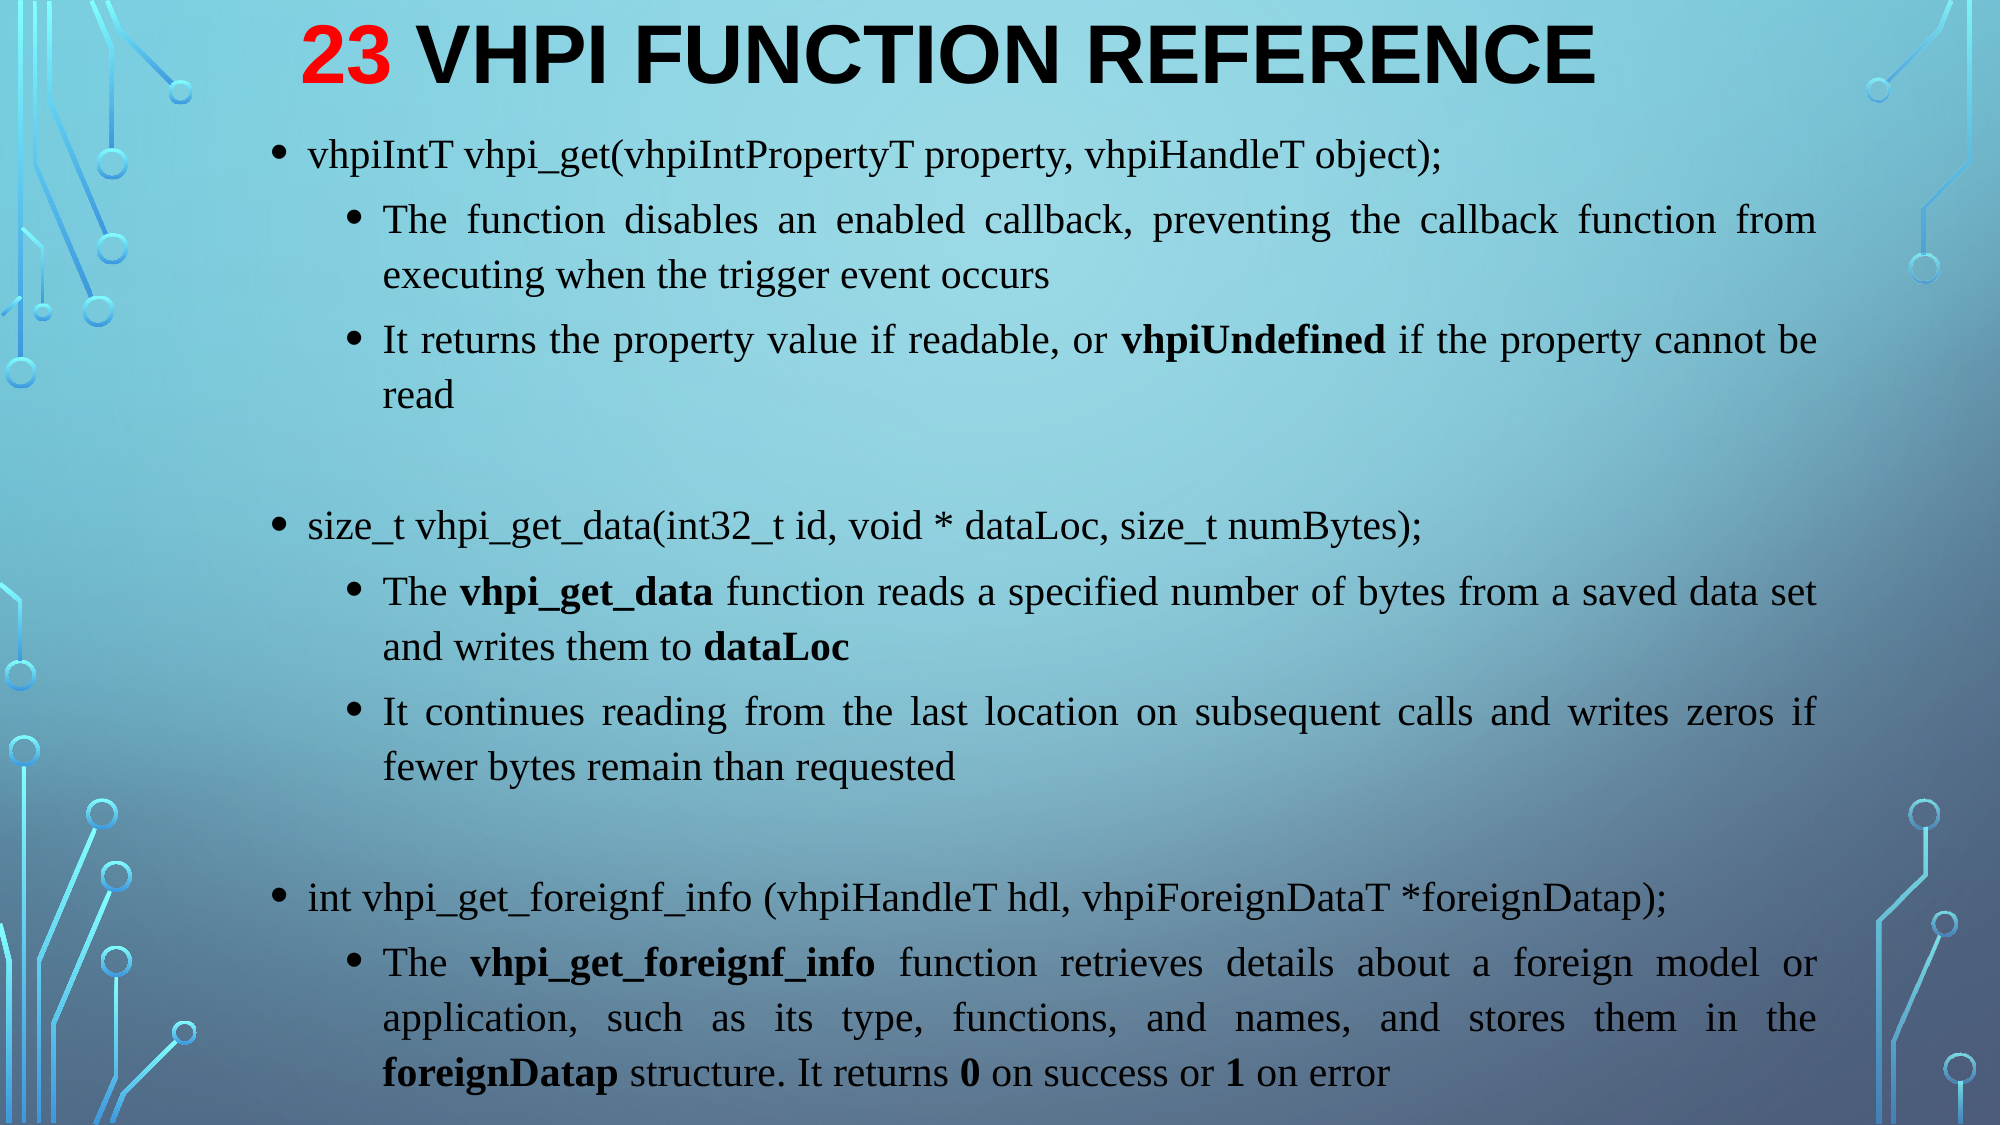

23 VHPI FUNCTION REFERENCE
vhpiIntT vhpi_get(vhpiIntPropertyT property, vhpiHandleT object);
The function disables an enabled callback, preventing the callback function from executing when the trigger event occurs
It returns the property value if readable, or vhpiUndefined if the property cannot be read

size_t vhpi_get_data(int32_t id, void * dataLoc, size_t numBytes);
The vhpi_get_data function reads a specified number of bytes from a saved data set and writes them to dataLoc
It continues reading from the last location on subsequent calls and writes zeros if fewer bytes remain than requested

int vhpi_get_foreignf_info (vhpiHandleT hdl, vhpiForeignDataT *foreignDatap);
The vhpi_get_foreignf_info function retrieves details about a foreign model or application, such as its type, functions, and names, and stores them in the foreignDatap structure. It returns 0 on success or 1 on error